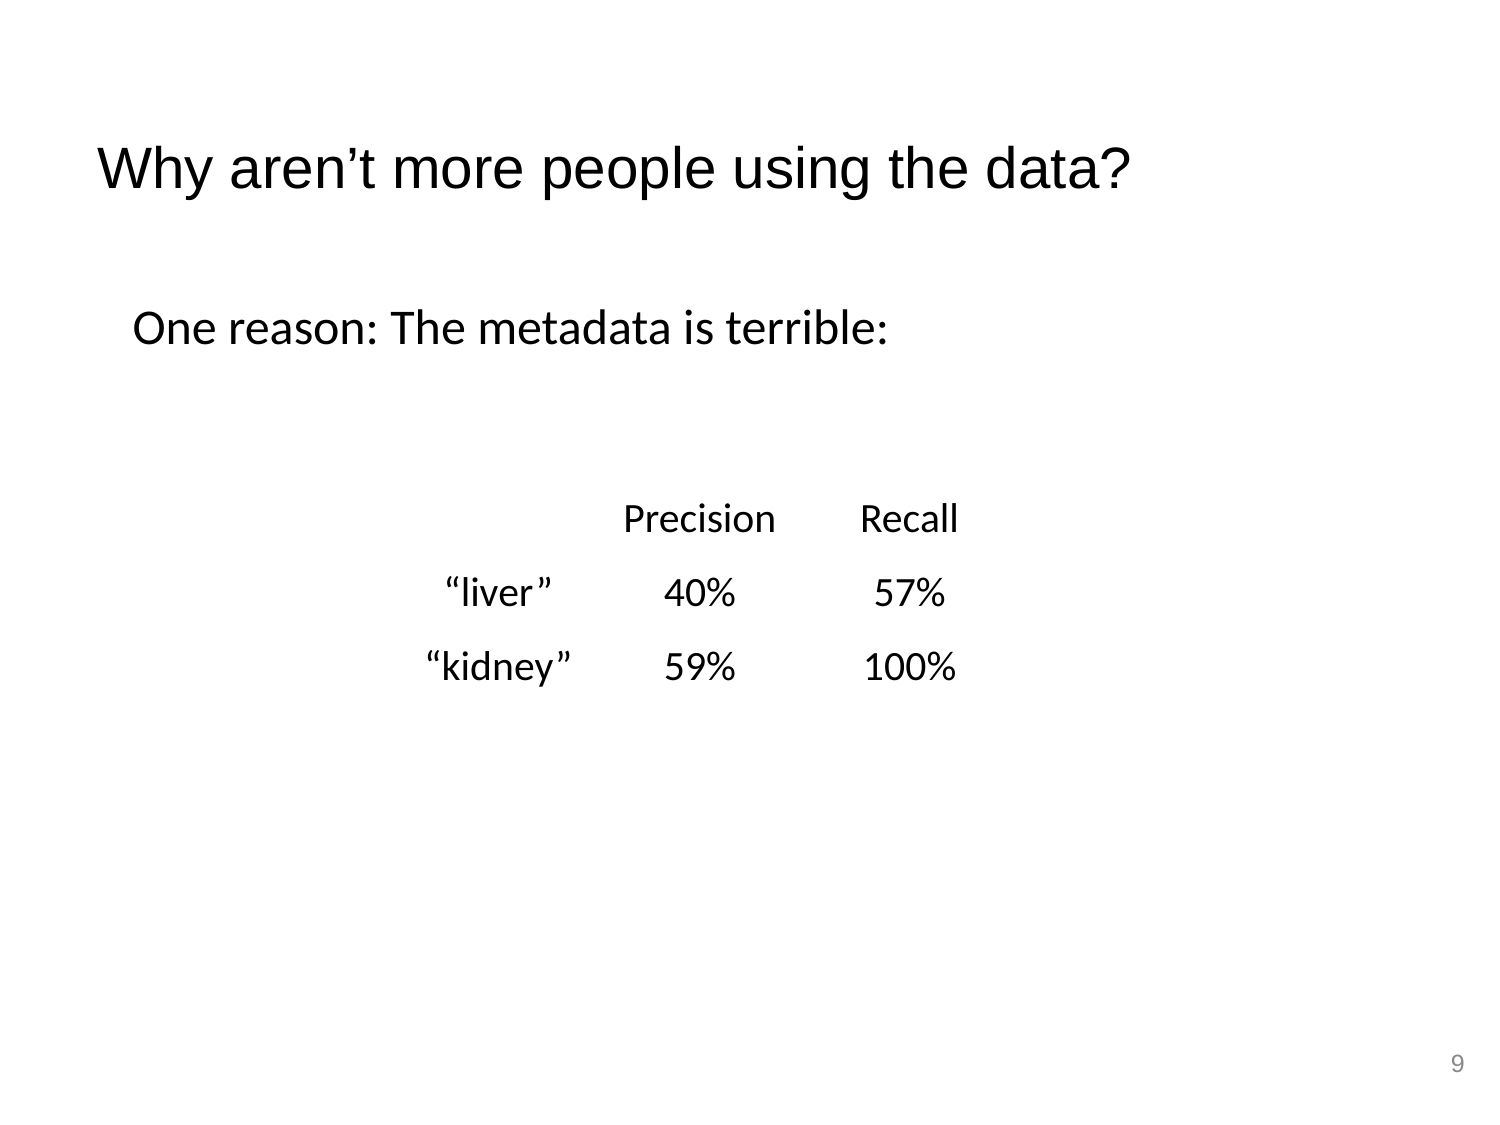

# Why aren’t more people using the data?
One reason: The metadata is terrible:
|  | Precision | Recall |
| --- | --- | --- |
| “liver” | 40% | 57% |
| “kidney” | 59% | 100% |
9